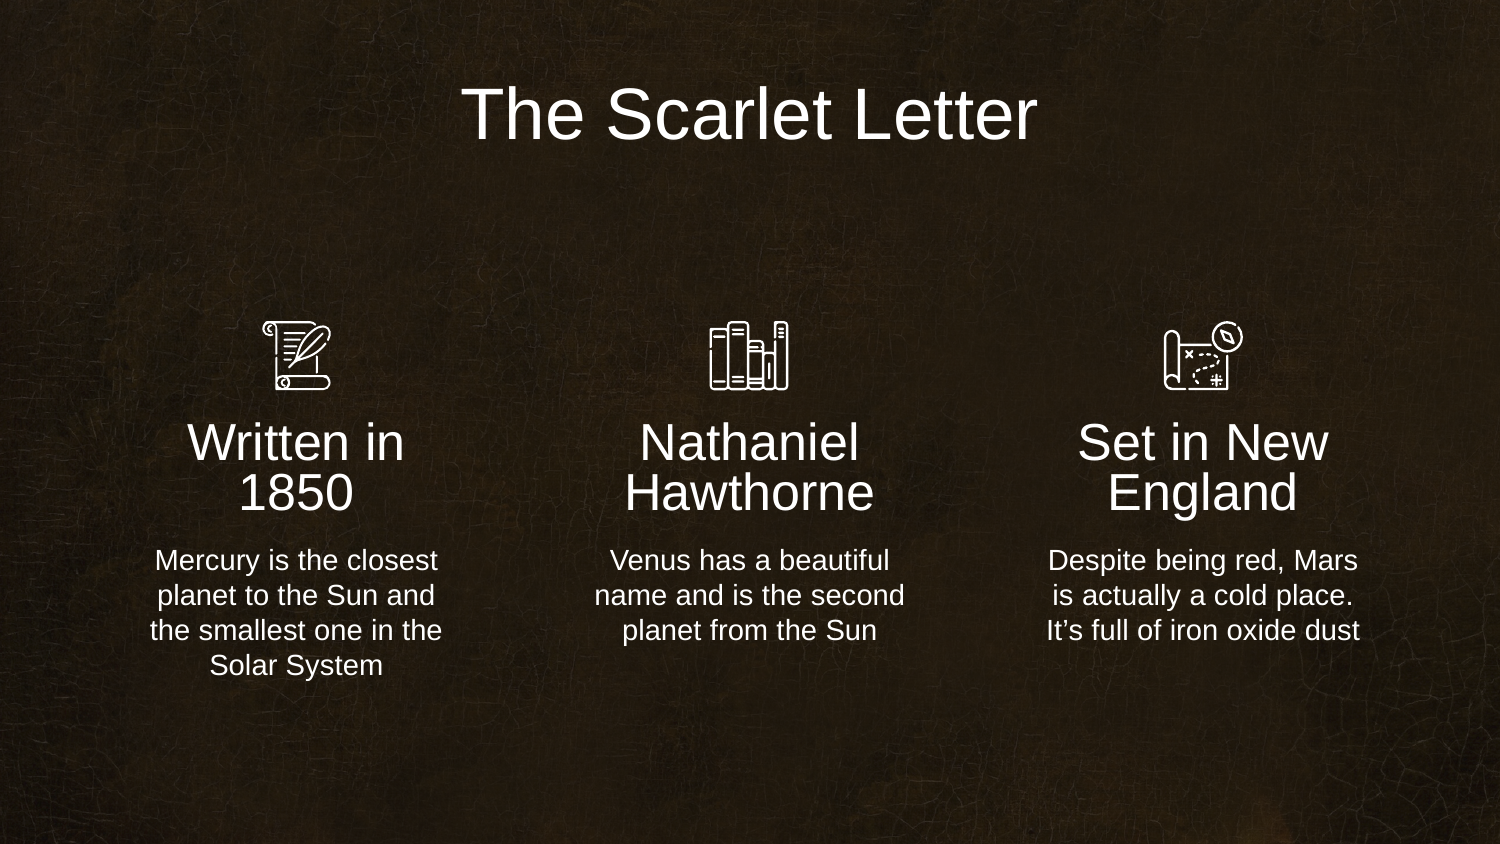

The Scarlet Letter

# Written in 1850
Set in New England
Nathaniel Hawthorne
Mercury is the closest planet to the Sun and the smallest one in the Solar System
Venus has a beautiful name and is the second planet from the Sun
Despite being red, Mars is actually a cold place. It’s full of iron oxide dust